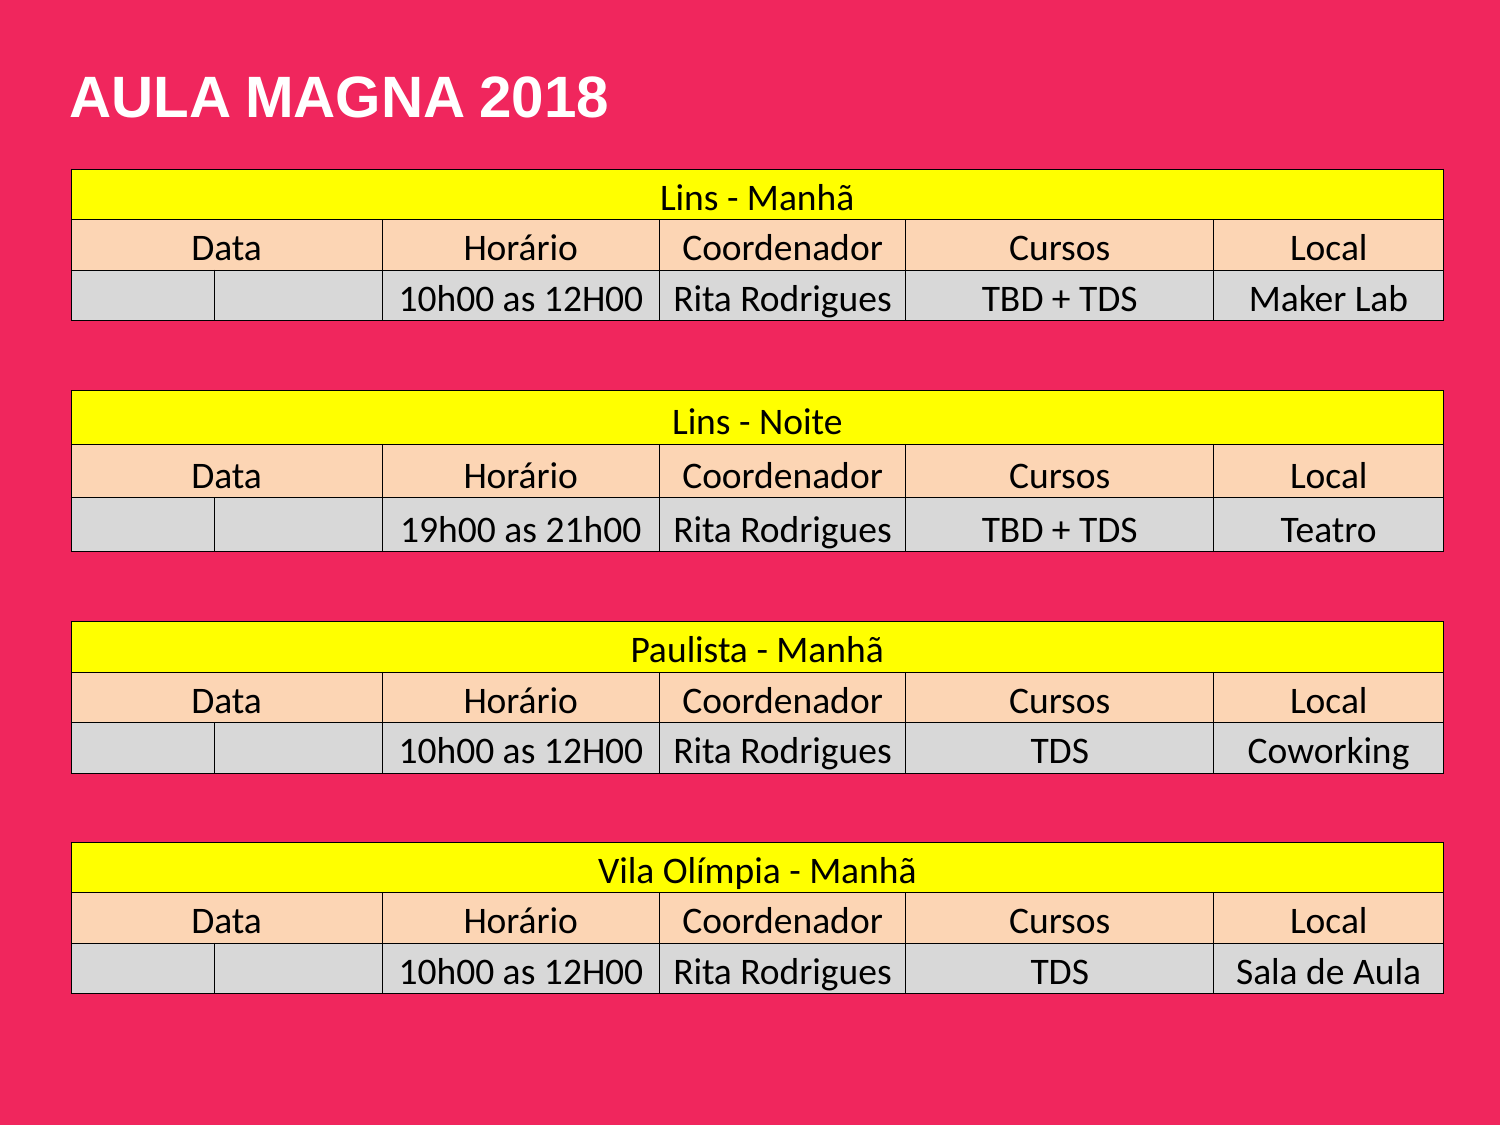

AULA MAGNA 2018
| Lins - Manhã |  |  |  |  |  |
| --- | --- | --- | --- | --- | --- |
| Data |  | Horário | Coordenador | Cursos | Local |
|  |  | 10h00 as 12H00 | Rita Rodrigues | TBD + TDS | Maker Lab |
| Lins - Noite |  |  |  |  |  |
| --- | --- | --- | --- | --- | --- |
| Data |  | Horário | Coordenador | Cursos | Local |
|  |  | 19h00 as 21h00 | Rita Rodrigues | TBD + TDS | Teatro |
| Paulista - Manhã |  |  |  |  |  |
| --- | --- | --- | --- | --- | --- |
| Data |  | Horário | Coordenador | Cursos | Local |
|  |  | 10h00 as 12H00 | Rita Rodrigues | TDS | Coworking |
| Vila Olímpia - Manhã |  |  |  |  |  |
| --- | --- | --- | --- | --- | --- |
| Data |  | Horário | Coordenador | Cursos | Local |
|  |  | 10h00 as 12H00 | Rita Rodrigues | TDS | Sala de Aula |